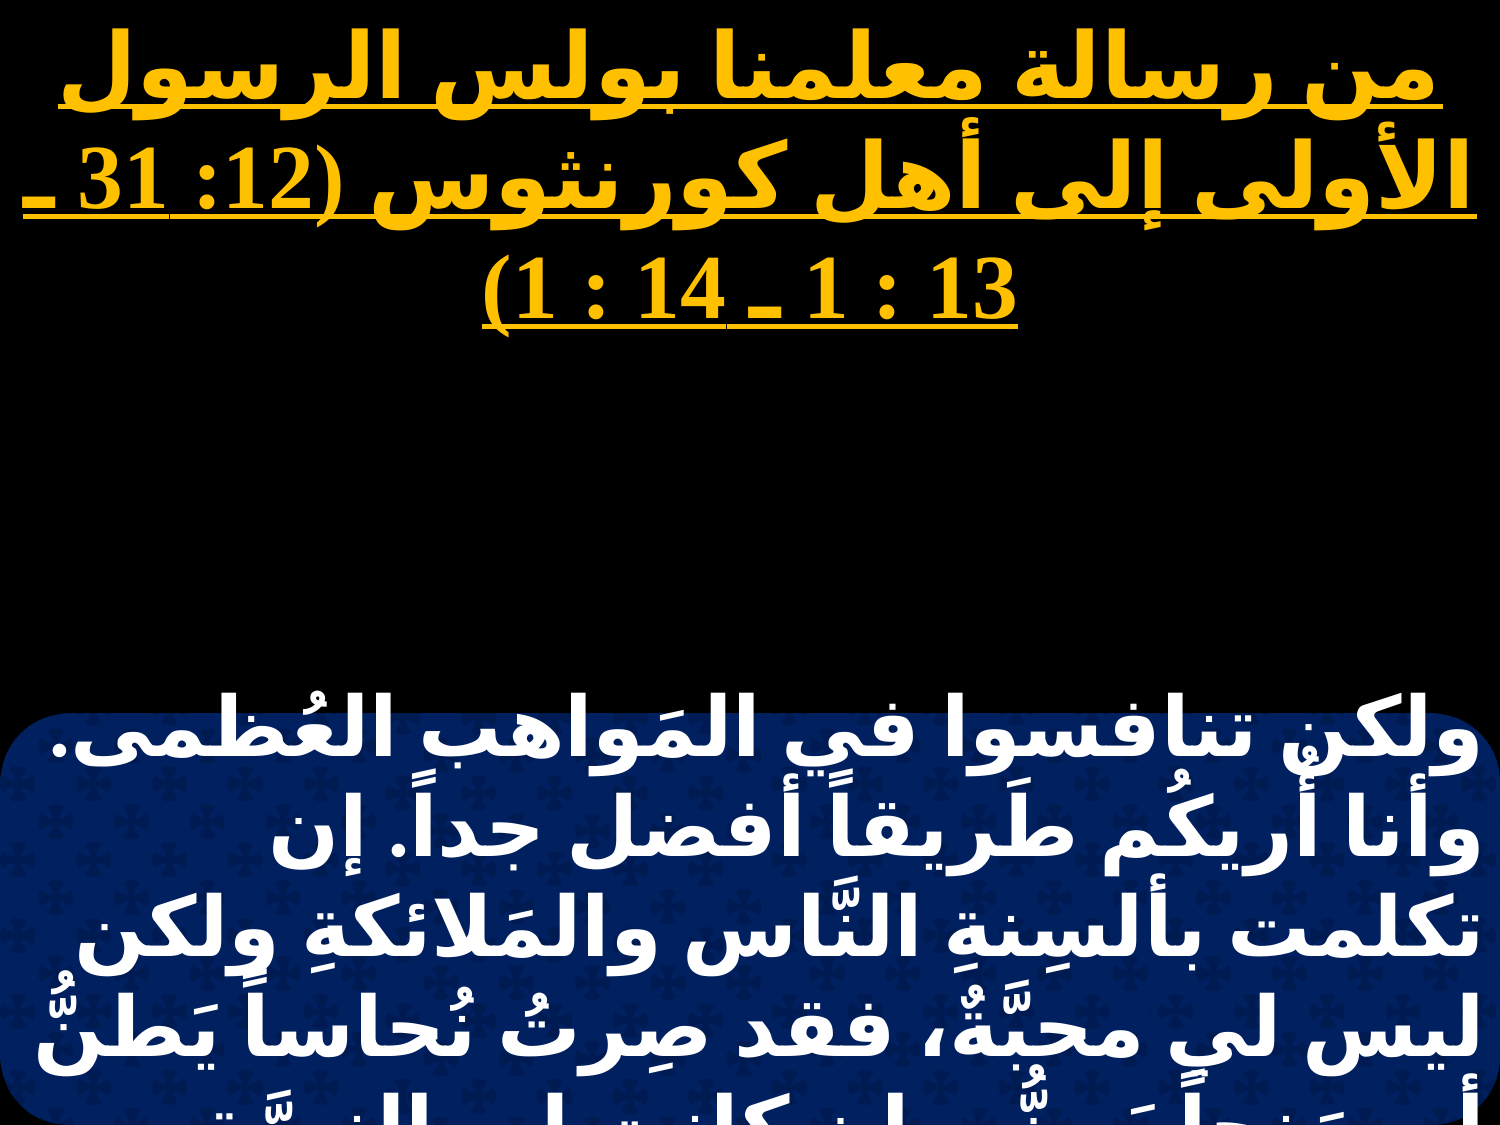

من رسالة معلمنا بولس الرسول الأولى إلى أهل كورنثوس (12: 31 ـ 13 : 1 ـ 14 : 1)
# الخميس 4
ولكن تنافسوا في المَواهب العُظمى. وأنا أُريكُم طَريقاً أفضل جداً. إن تكلمت بألسِنةِ النَّاس والمَلائكةِ ولكن ليس لي محبَّةٌ، فقد صِرتُ نُحاساً يَطنُّ أو صَنجاً يَرنُّ. وإن كانت لي النبوَّة،